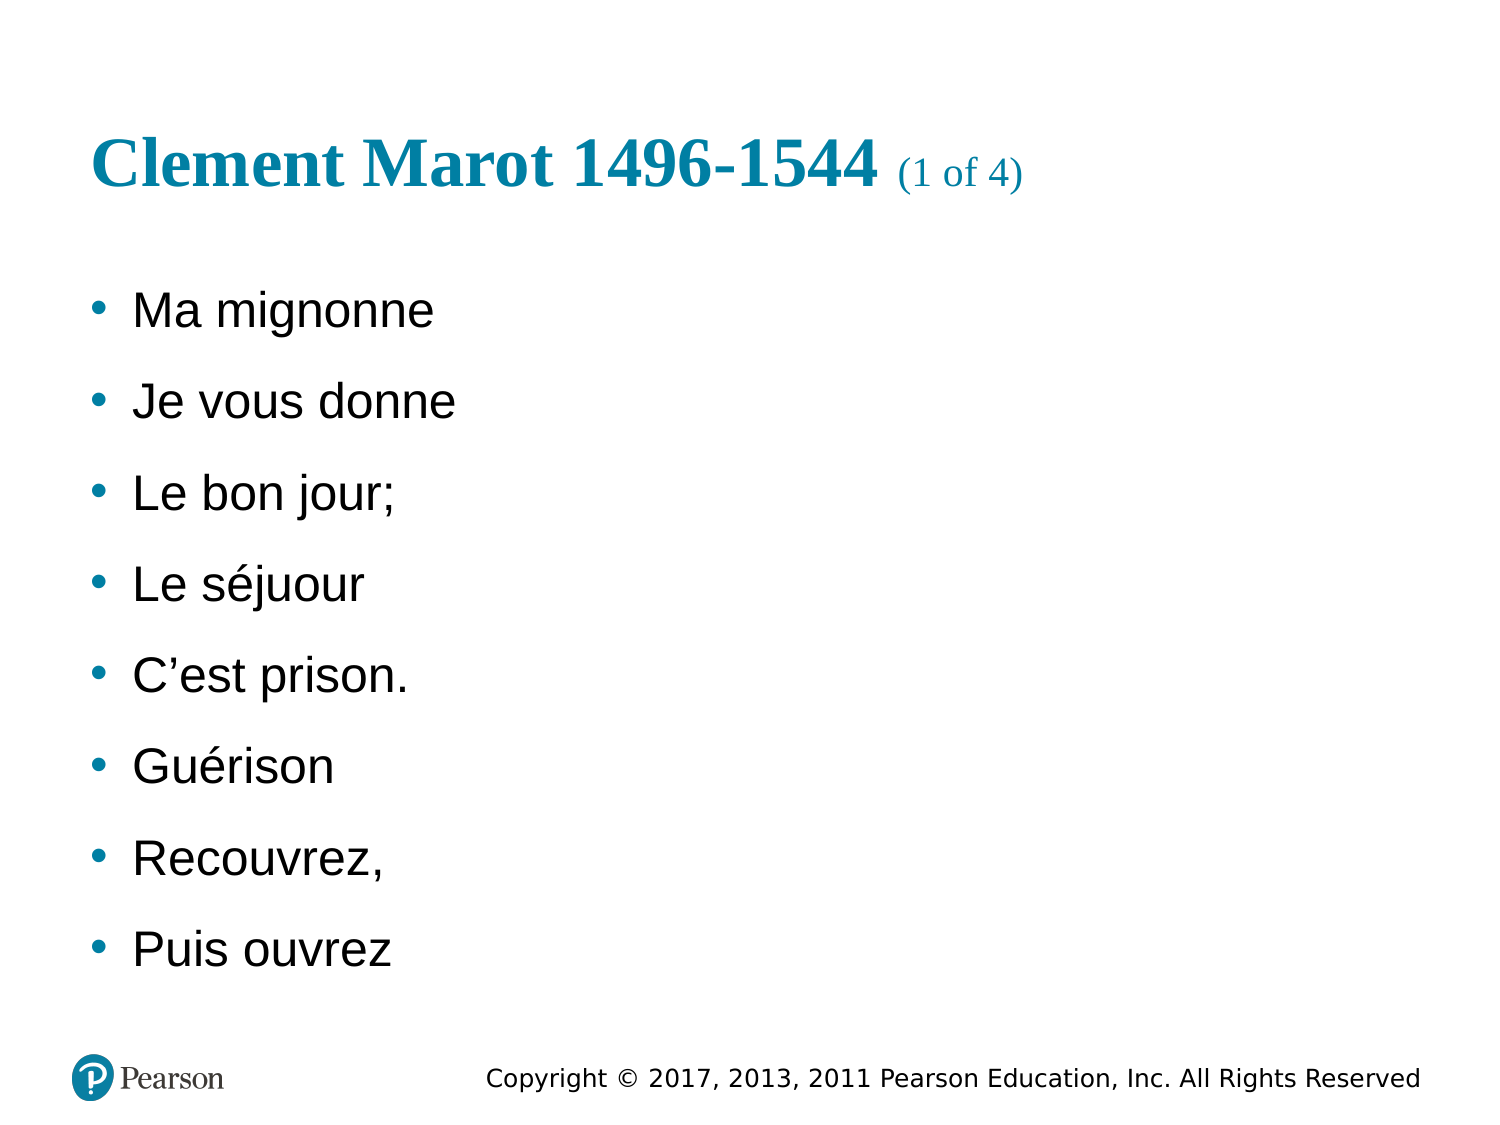

# Clement Marot 1496-1544 (1 of 4)
Ma mignonne
Je vous donne
Le bon jour;
Le séjuour
C’est prison.
Guérison
Recouvrez,
Puis ouvrez